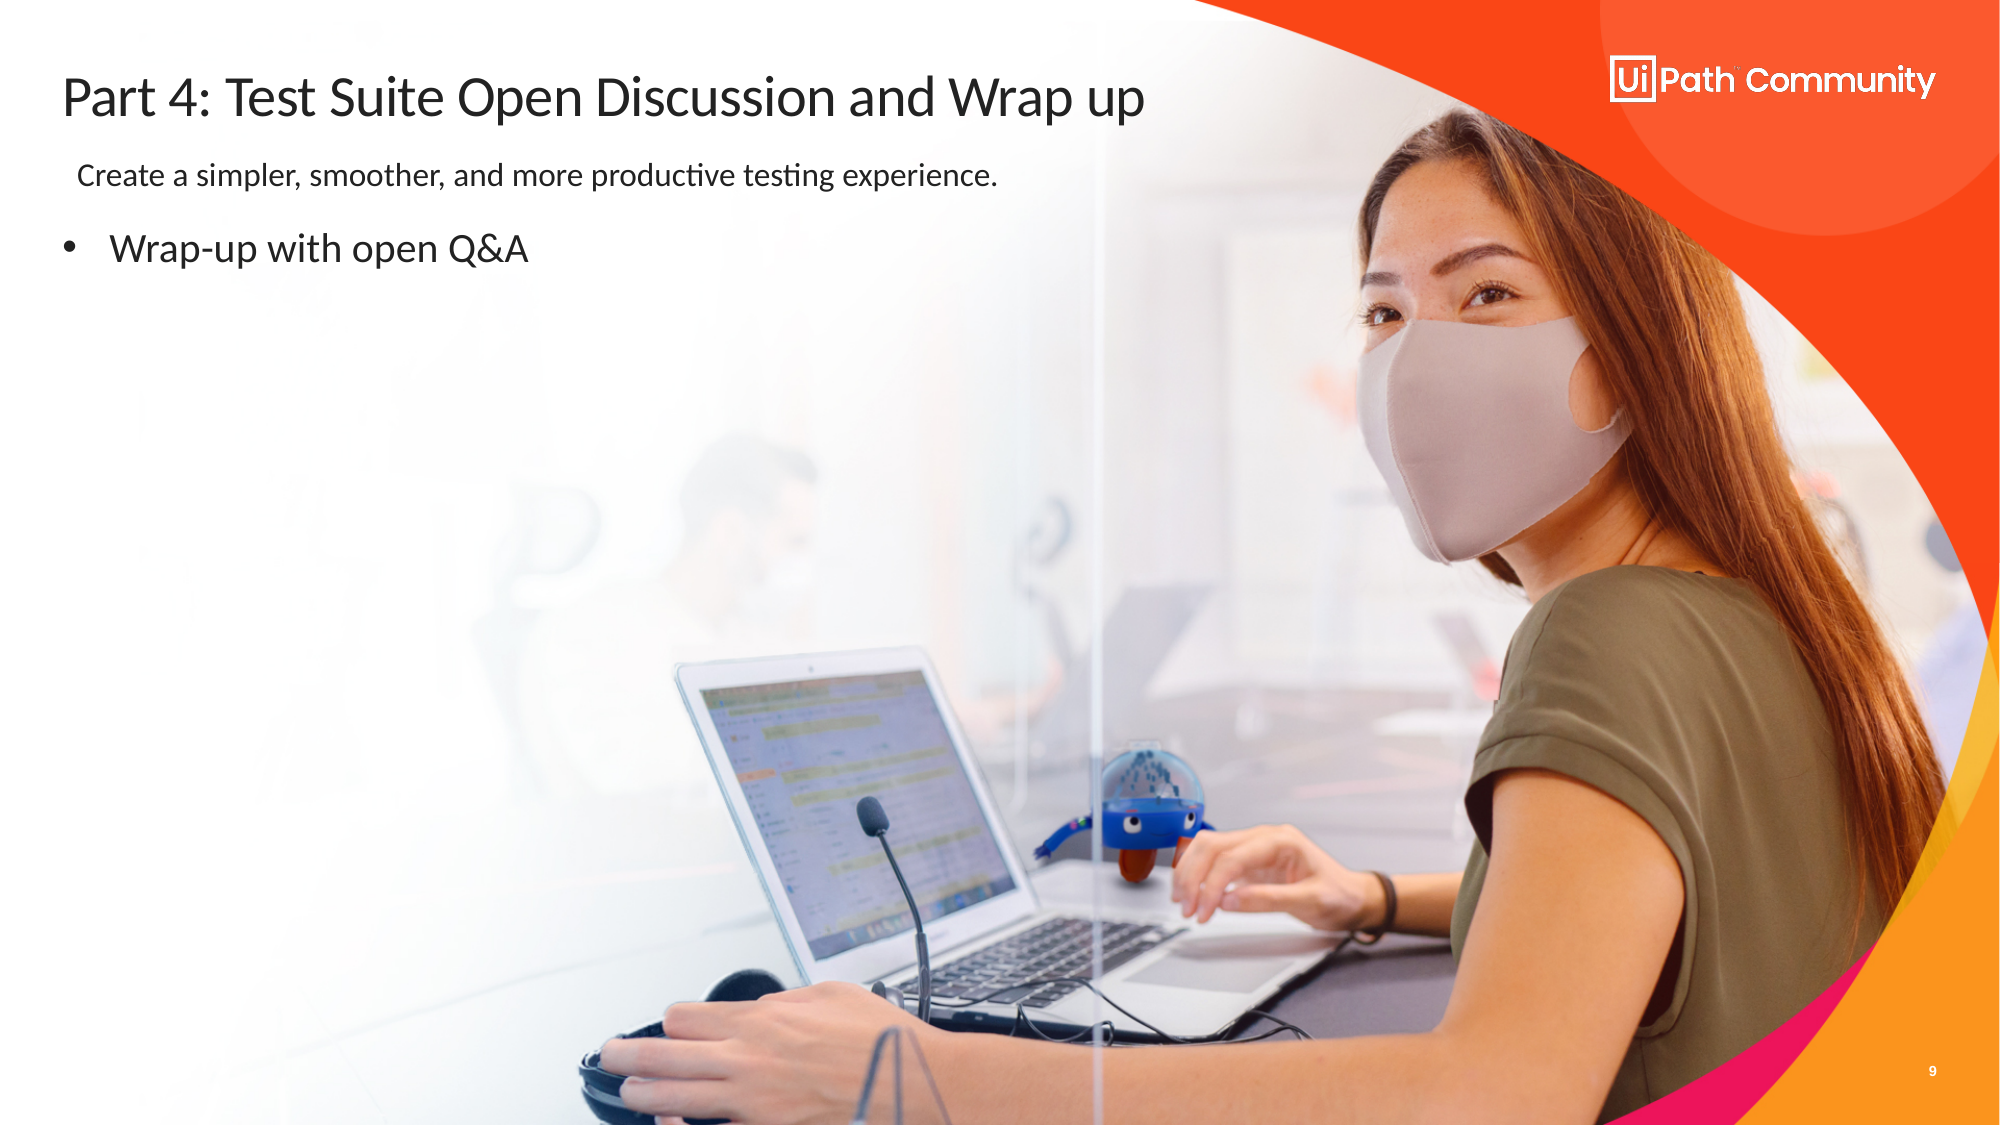

Part 4: Test Suite Open Discussion and Wrap up
Create a simpler, smoother, and more productive testing experience.
Wrap-up with open Q&A